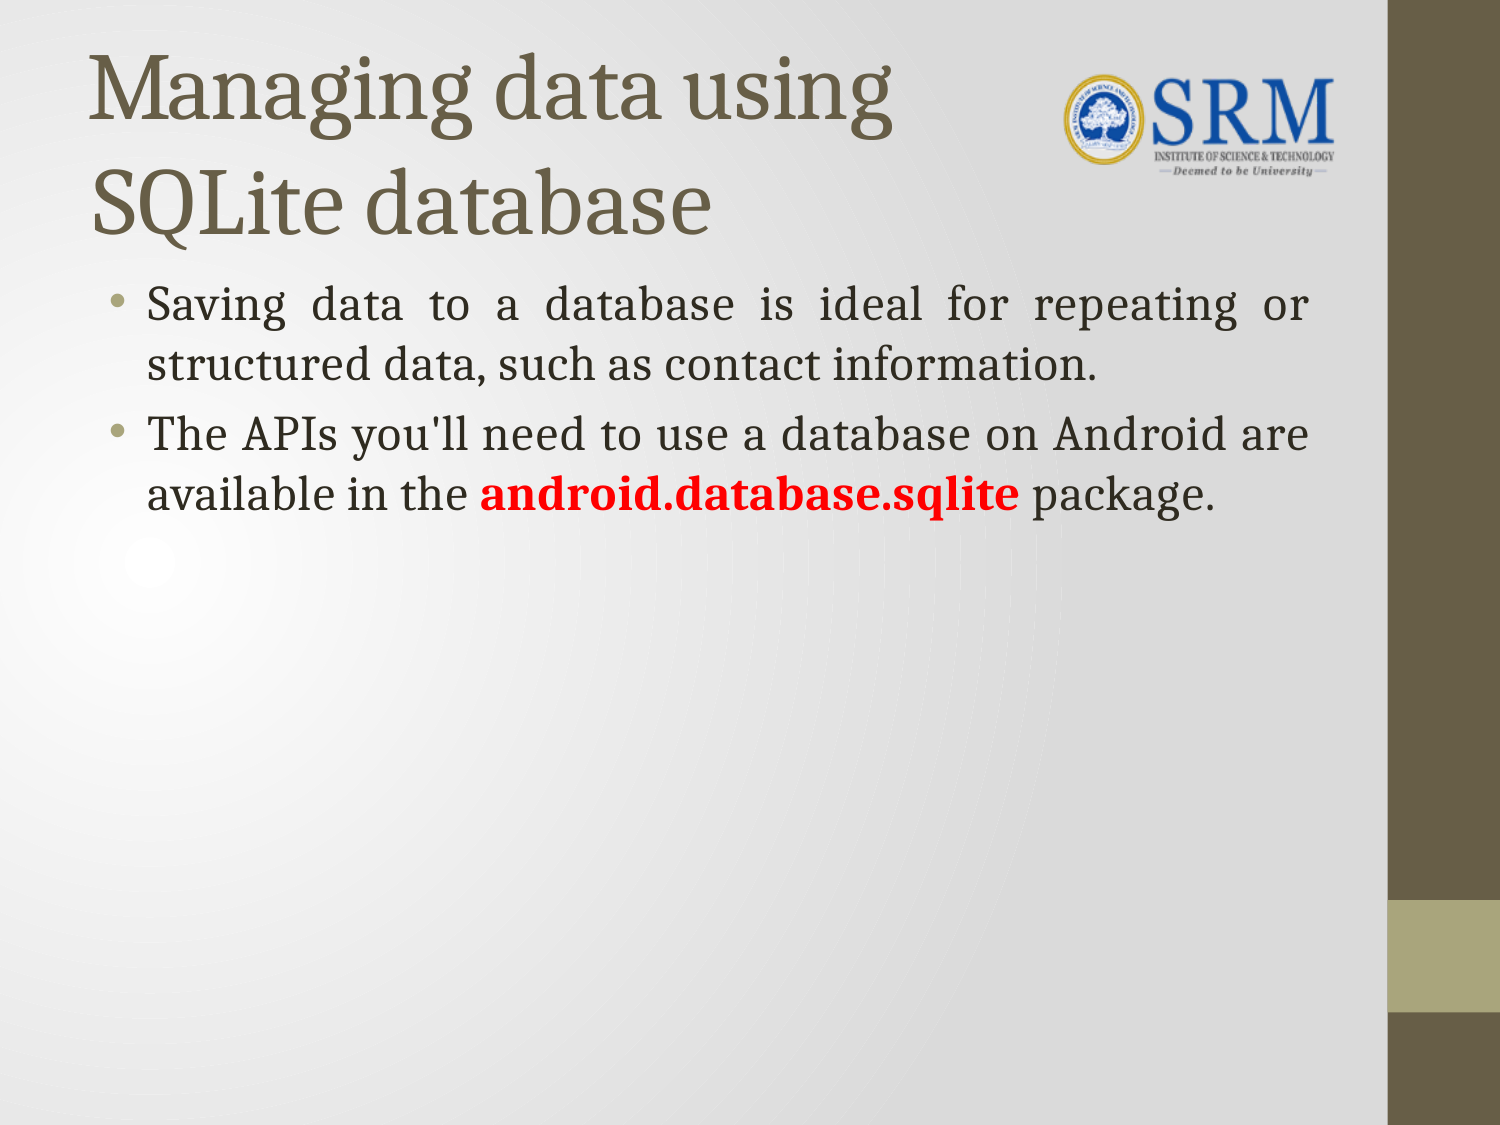

# Managing data using SQLite database
Saving data to a database is ideal for repeating or structured data, such as contact information.
The APIs you'll need to use a database on Android are available in the android.database.sqlite package.